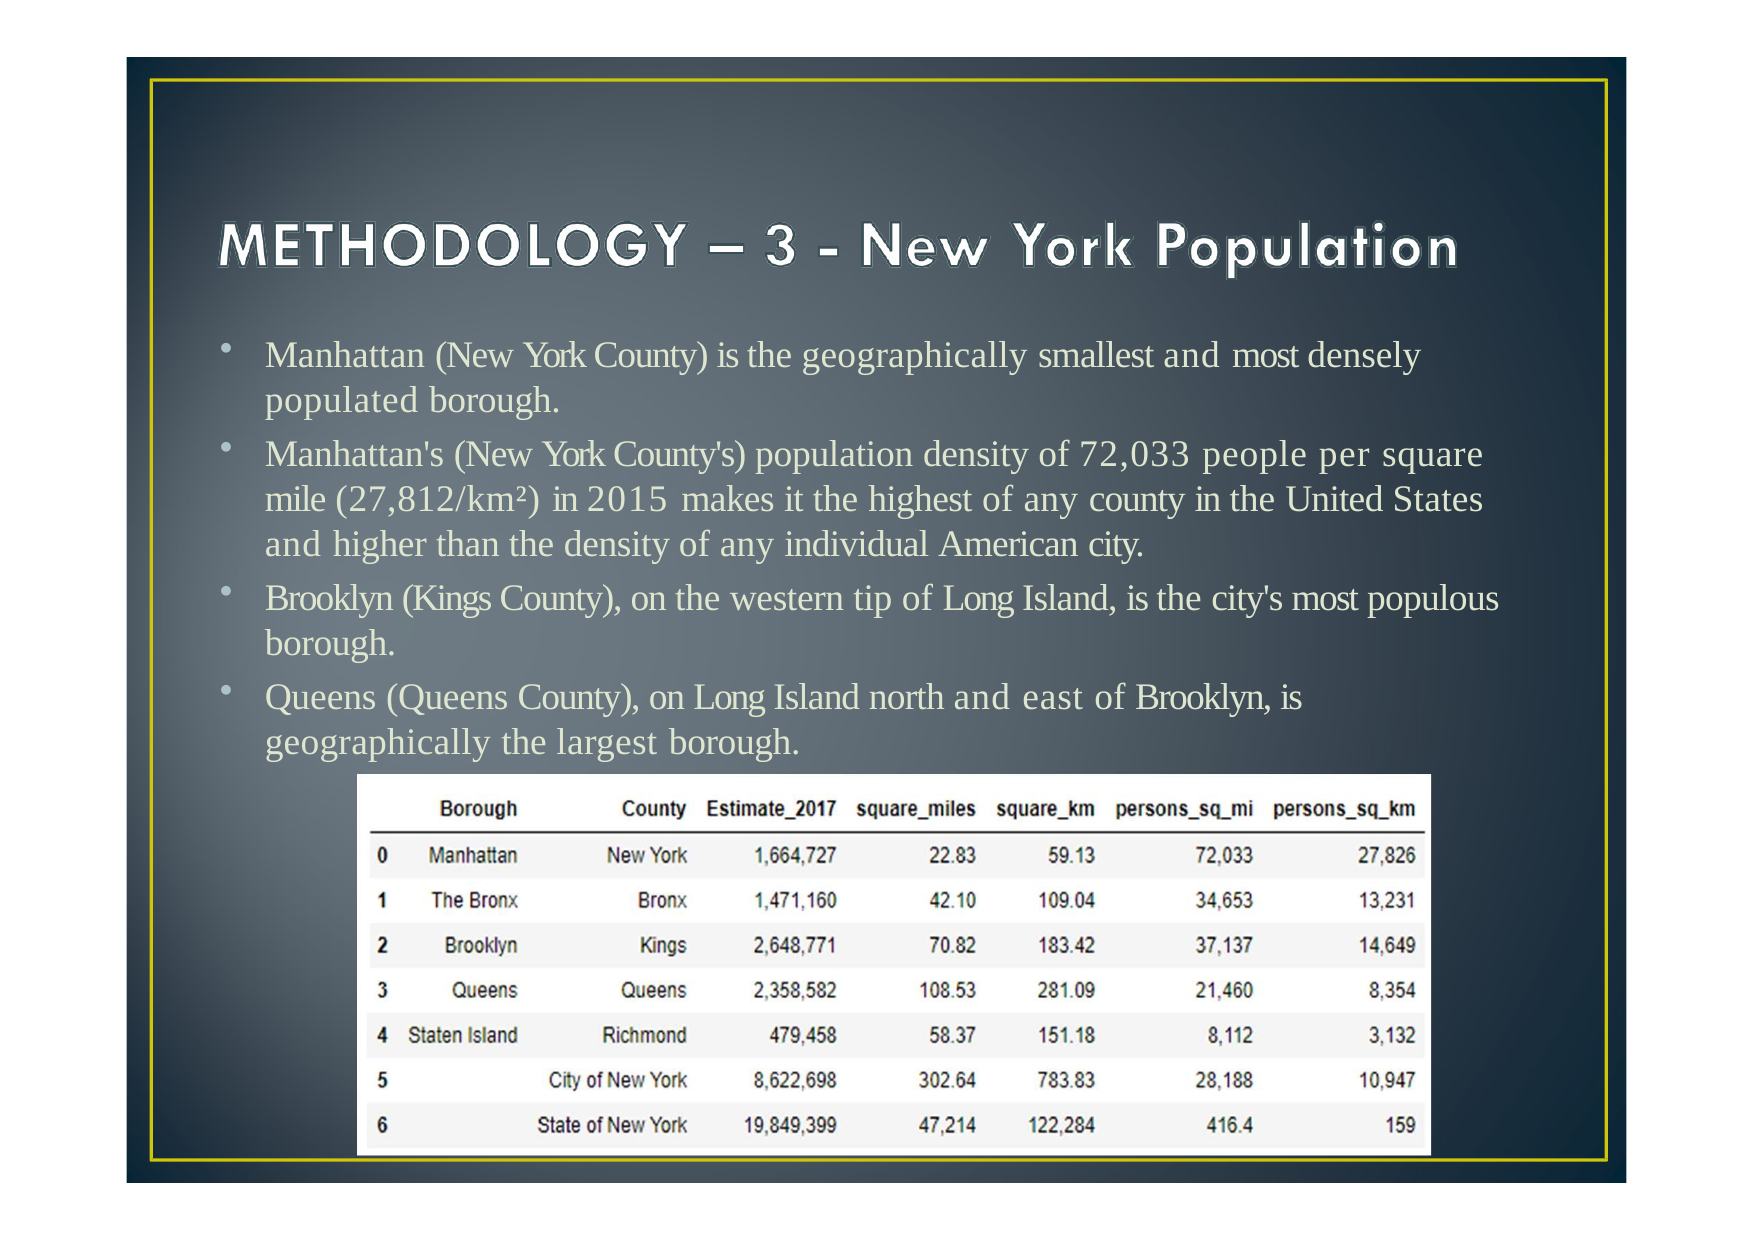

Manhattan (New York County) is the geographically smallest and most densely  populated borough.
Manhattan's (New York County's) population density of 72,033 people per square  mile (27,812/km²) in 2015 makes it the highest of any county in the United States  and higher than the density of any individual American city.
Brooklyn (Kings County), on the western tip of Long Island, is the city's most populous  borough.
Queens (Queens County), on Long Island north and east of Brooklyn, is  geographically the largest borough.